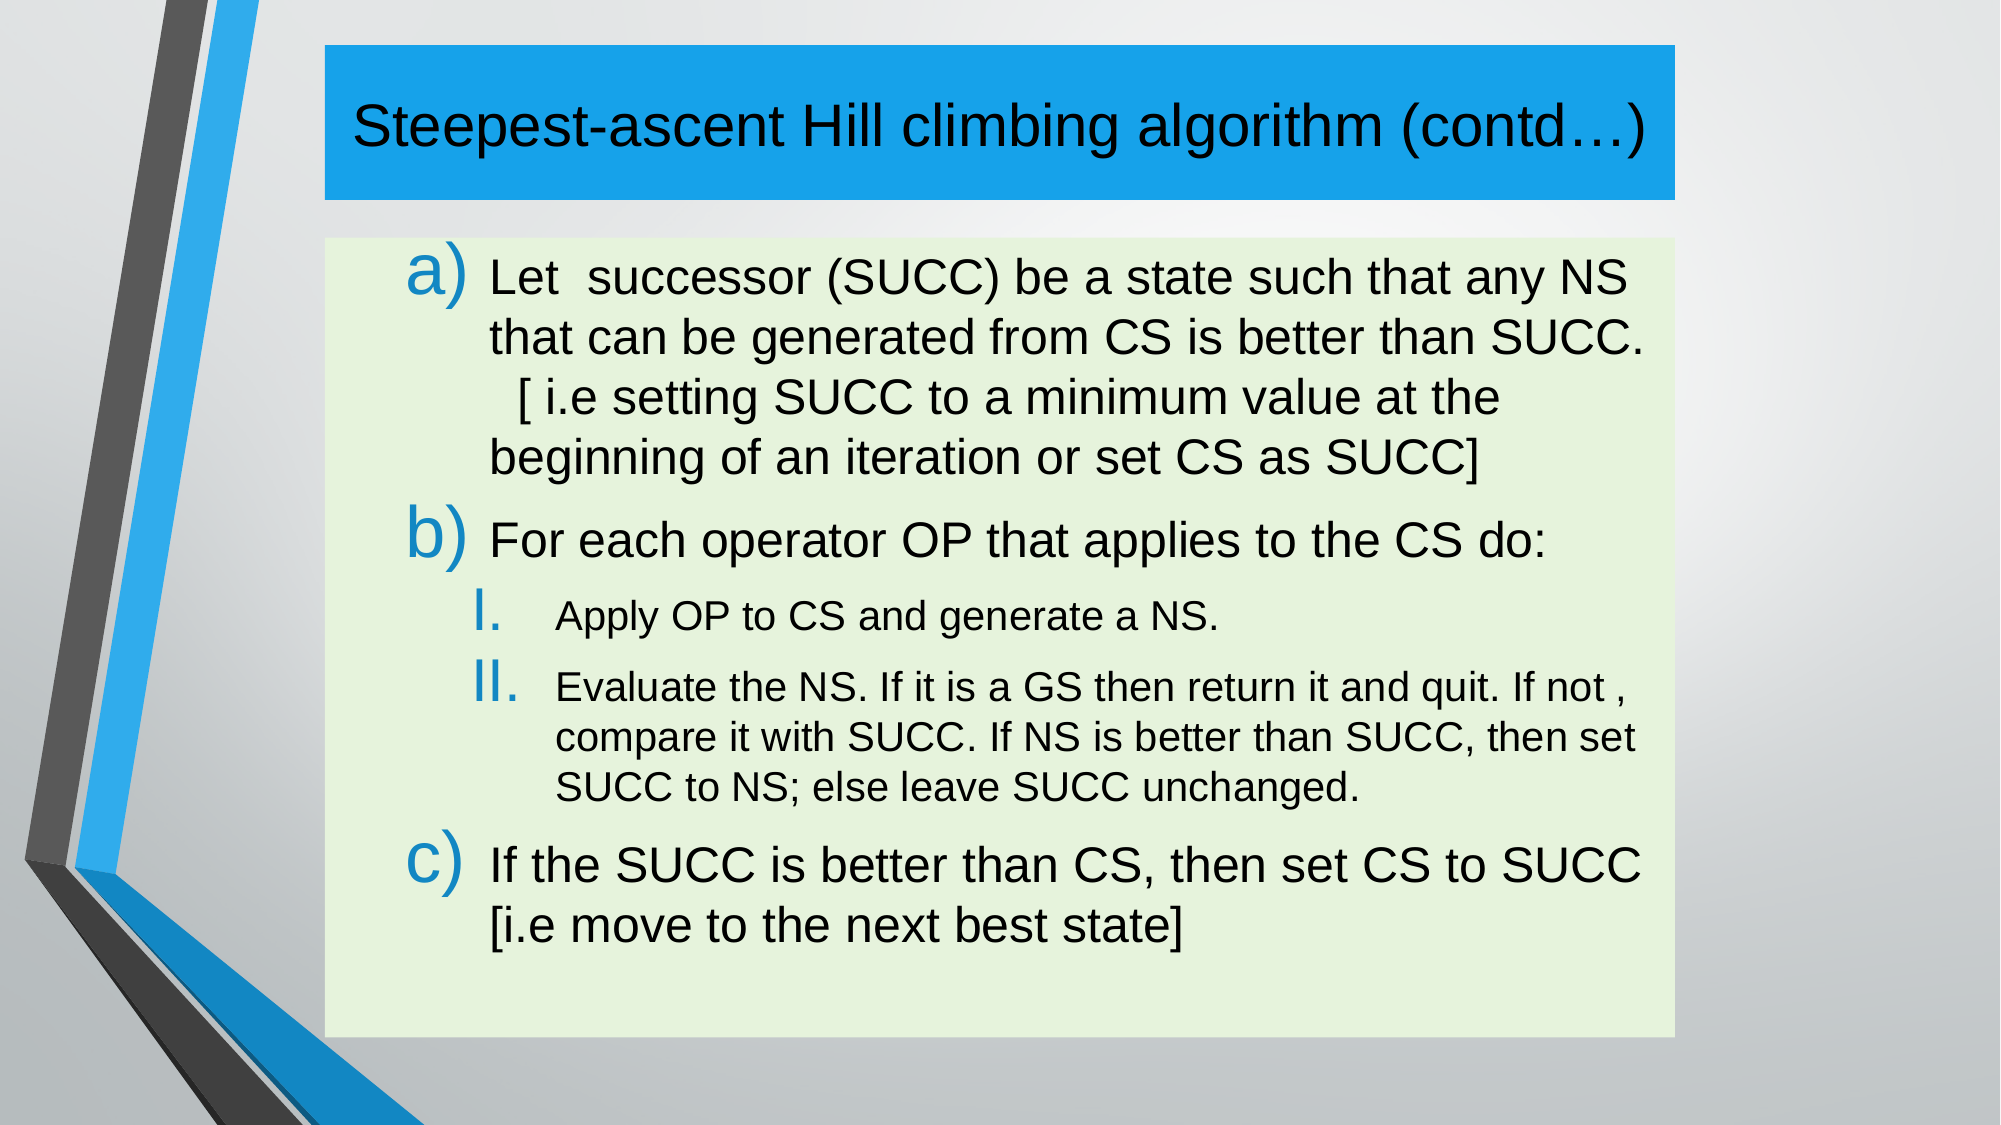

# Steepest-ascent Hill climbing algorithm (contd…)
Let  successor (SUCC) be a state such that any NS that can be generated from CS is better than SUCC.   [ i.e setting SUCC to a minimum value at the beginning of an iteration or set CS as SUCC]
For each operator OP that applies to the CS do:
Apply OP to CS and generate a NS.
Evaluate the NS. If it is a GS then return it and quit. If not , compare it with SUCC. If NS is better than SUCC, then set SUCC to NS; else leave SUCC unchanged.
If the SUCC is better than CS, then set CS to SUCC [i.e move to the next best state]